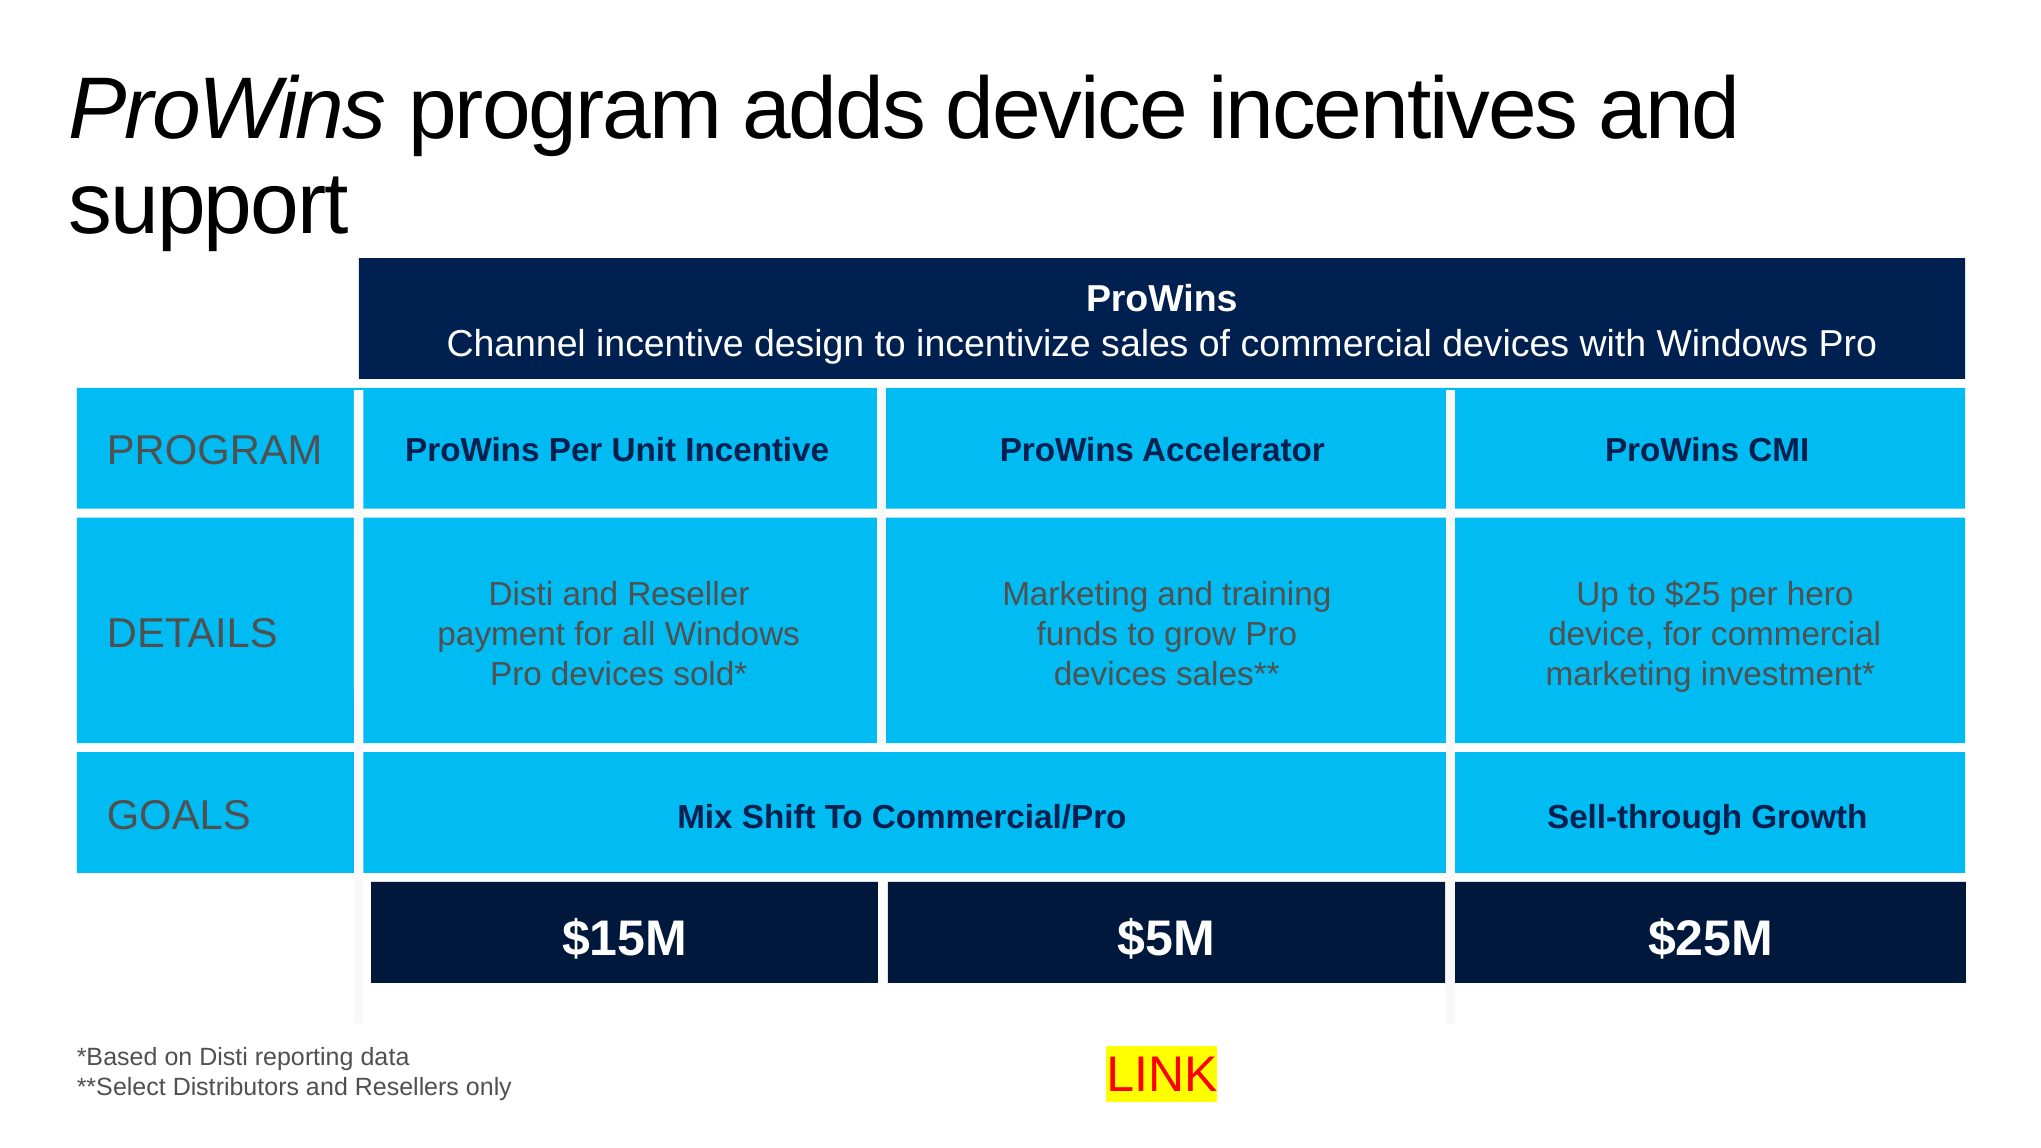

# ProWins program adds device incentives and support
ProWins
Channel incentive design to incentivize sales of commercial devices with Windows Pro
ProWins Per Unit Incentive
ProWins Accelerator
ProWins CMI
PROGRAM
DETAILS
Disti and Reseller payment for all Windows Pro devices sold*
Marketing and training funds to grow Pro devices sales**
Up to $25 per hero device, for commercial marketing investment*
GOALS
Mix Shift To Commercial/Pro
Sell-through Growth
$15M
$5M
$25M
$25M
LINK
*Based on Disti reporting data
**Select Distributors and Resellers only